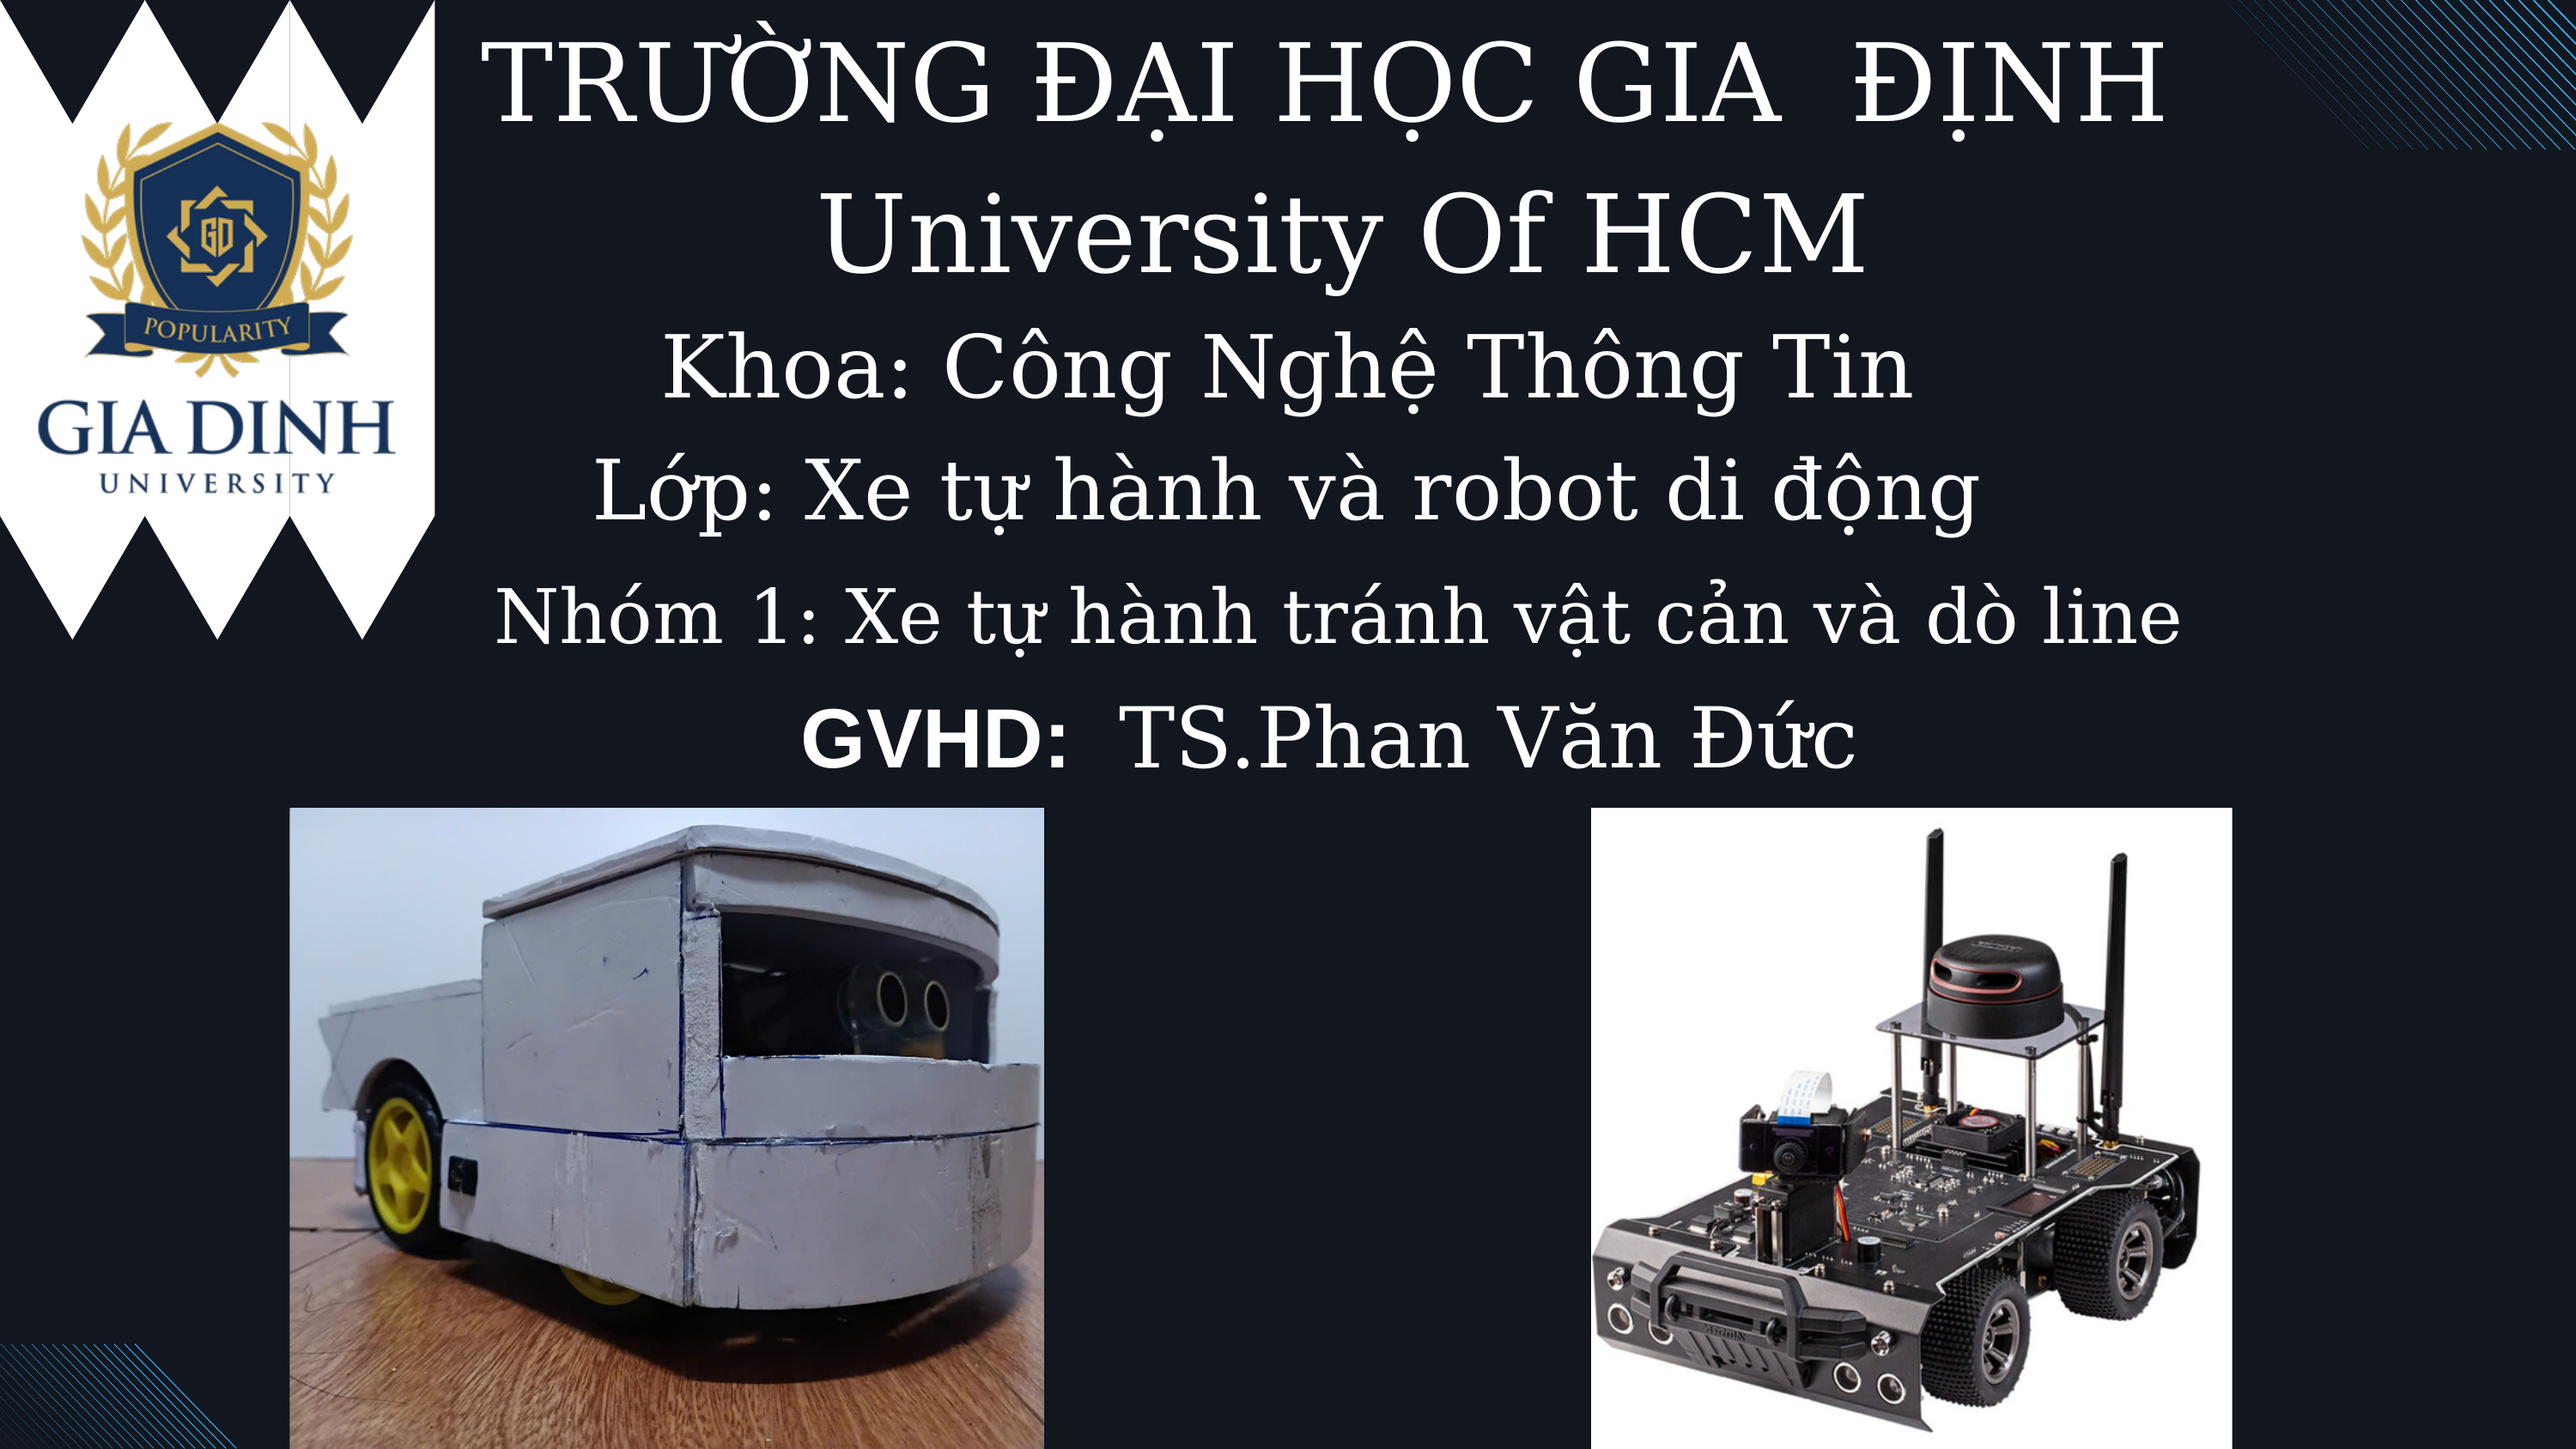

TRƯỜNG ĐẠI HỌC GIA  ĐỊNH
University Of HCM

Khoa: Công Nghệ Thông Tin
Lớp: Xe tự hành và robot di động
Nhóm 1: Xe tự hành tránh vật cản và dò line
GVHD:  TS.Phan Văn Đức